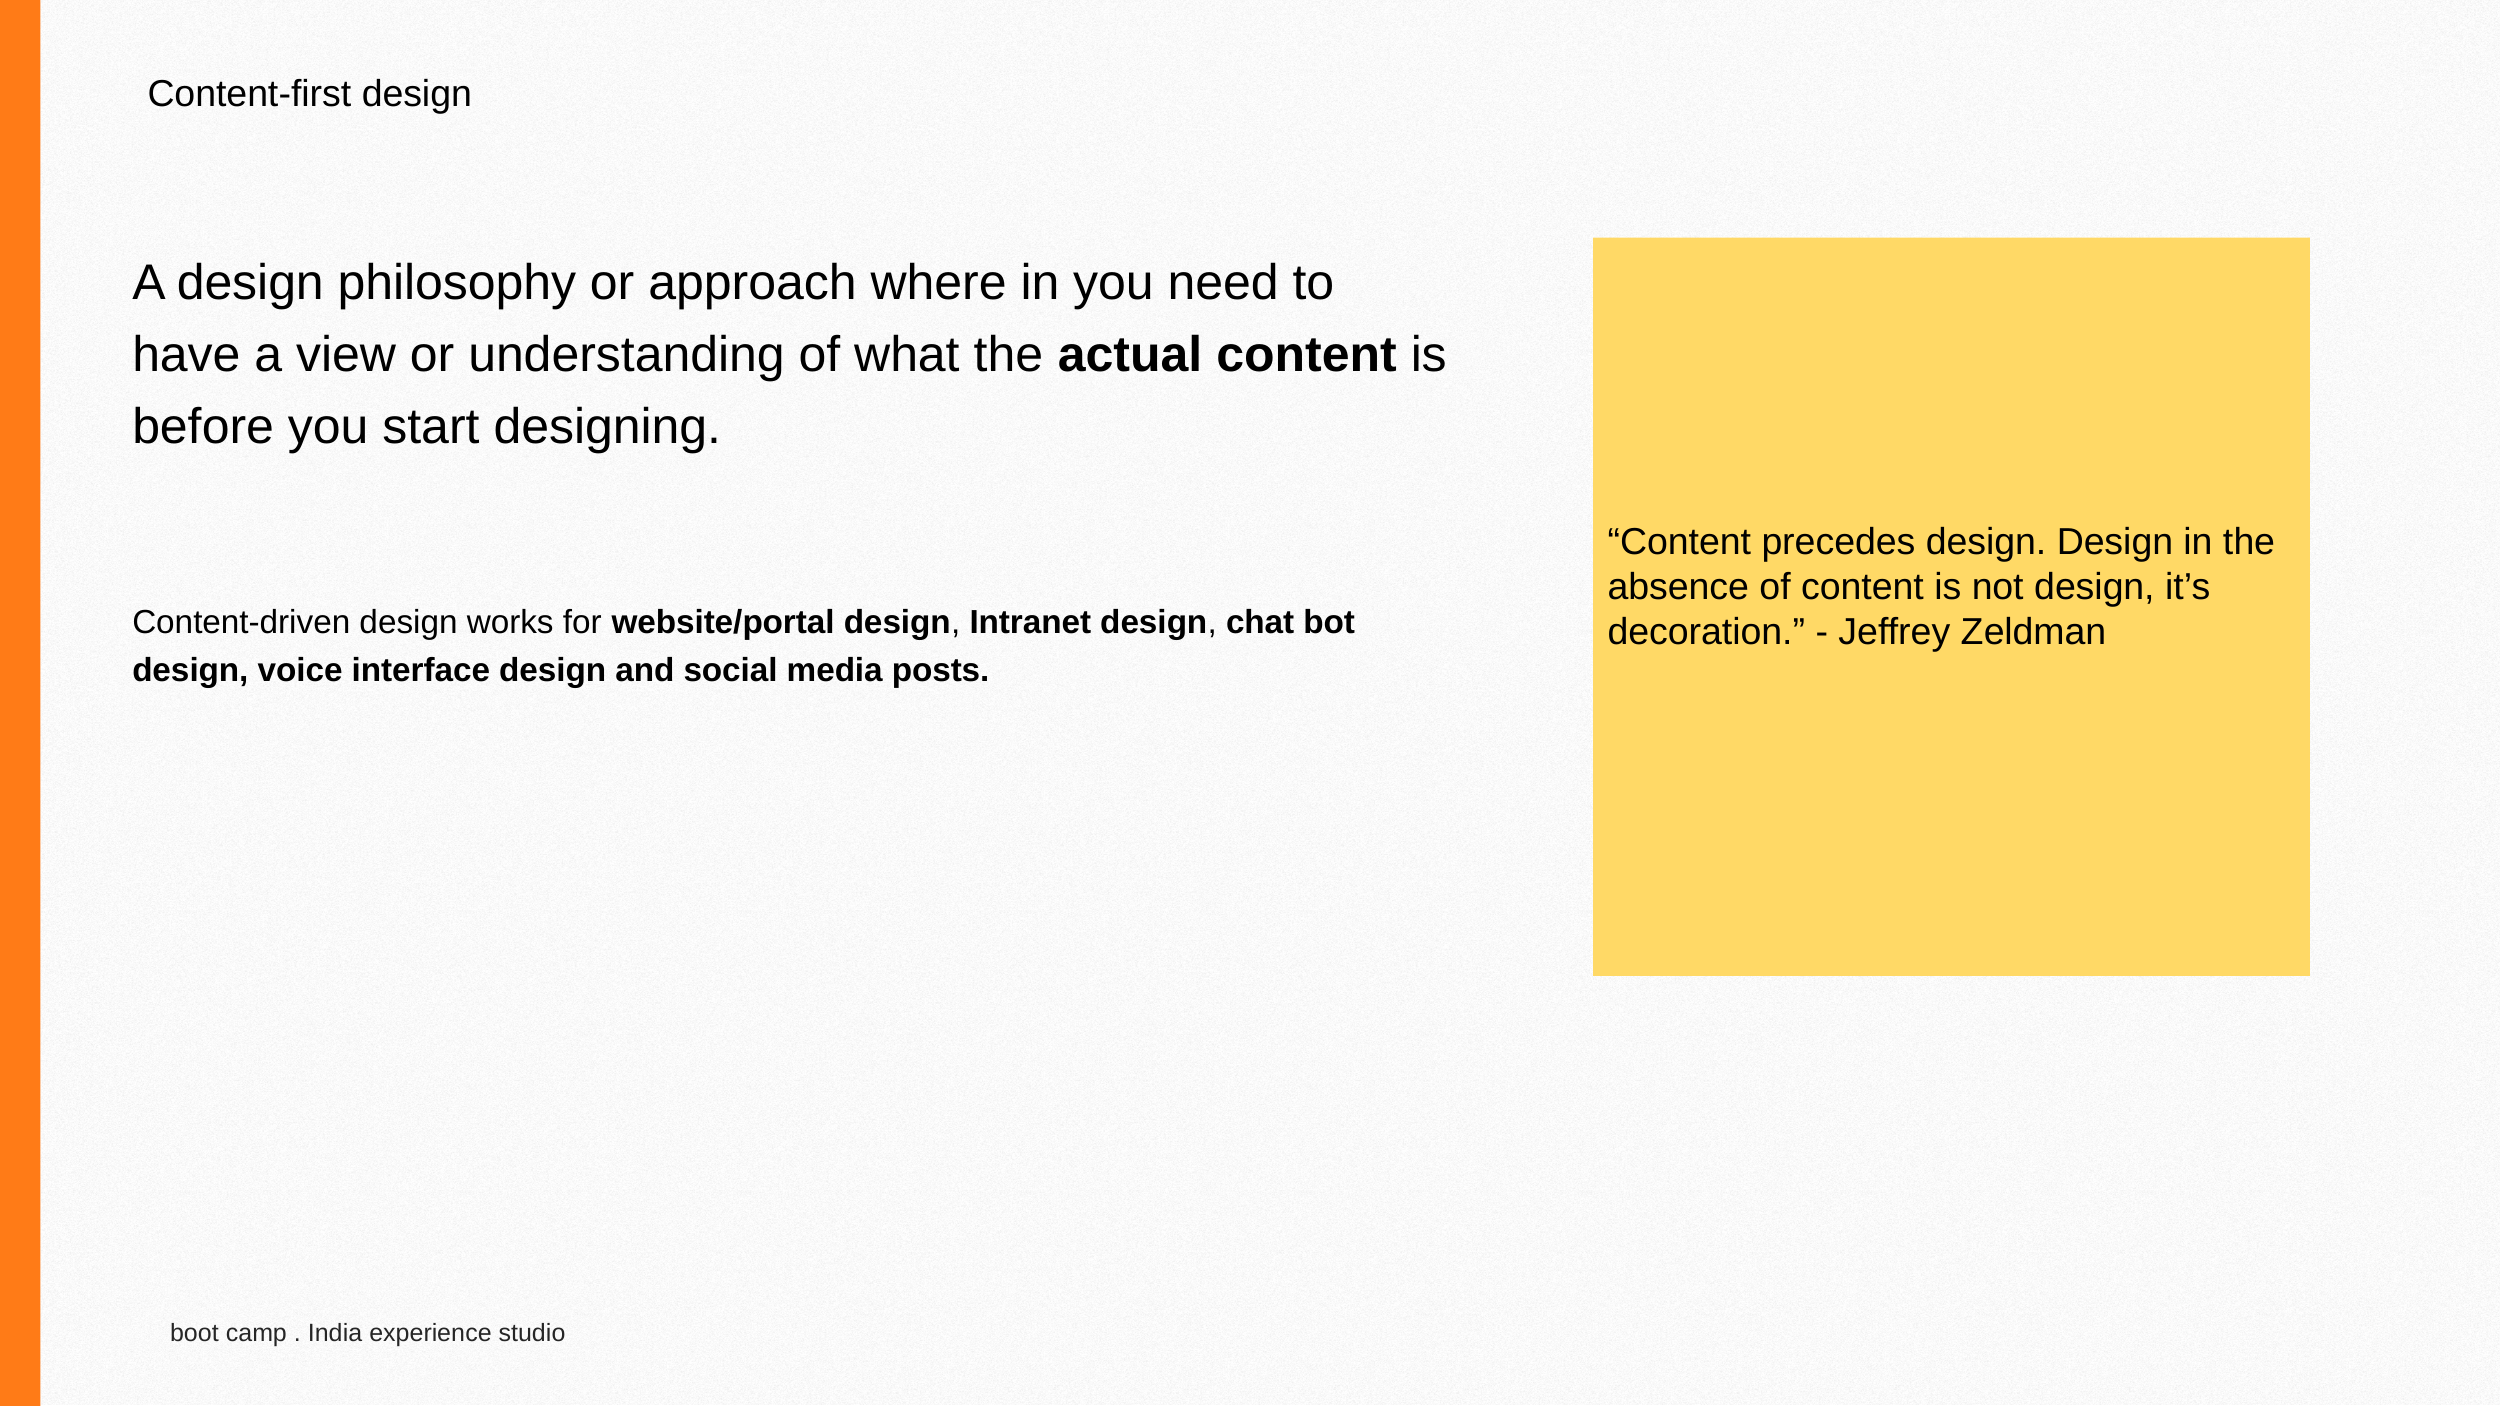

Content-first design
A design philosophy or approach where in you need to have a view or understanding of what the actual content is before you start designing.

Content-driven design works for website/portal design, Intranet design, chat bot design, voice interface design and social media posts.
“Content precedes design. Design in the absence of content is not design, it’s decoration.” - Jeffrey Zeldman